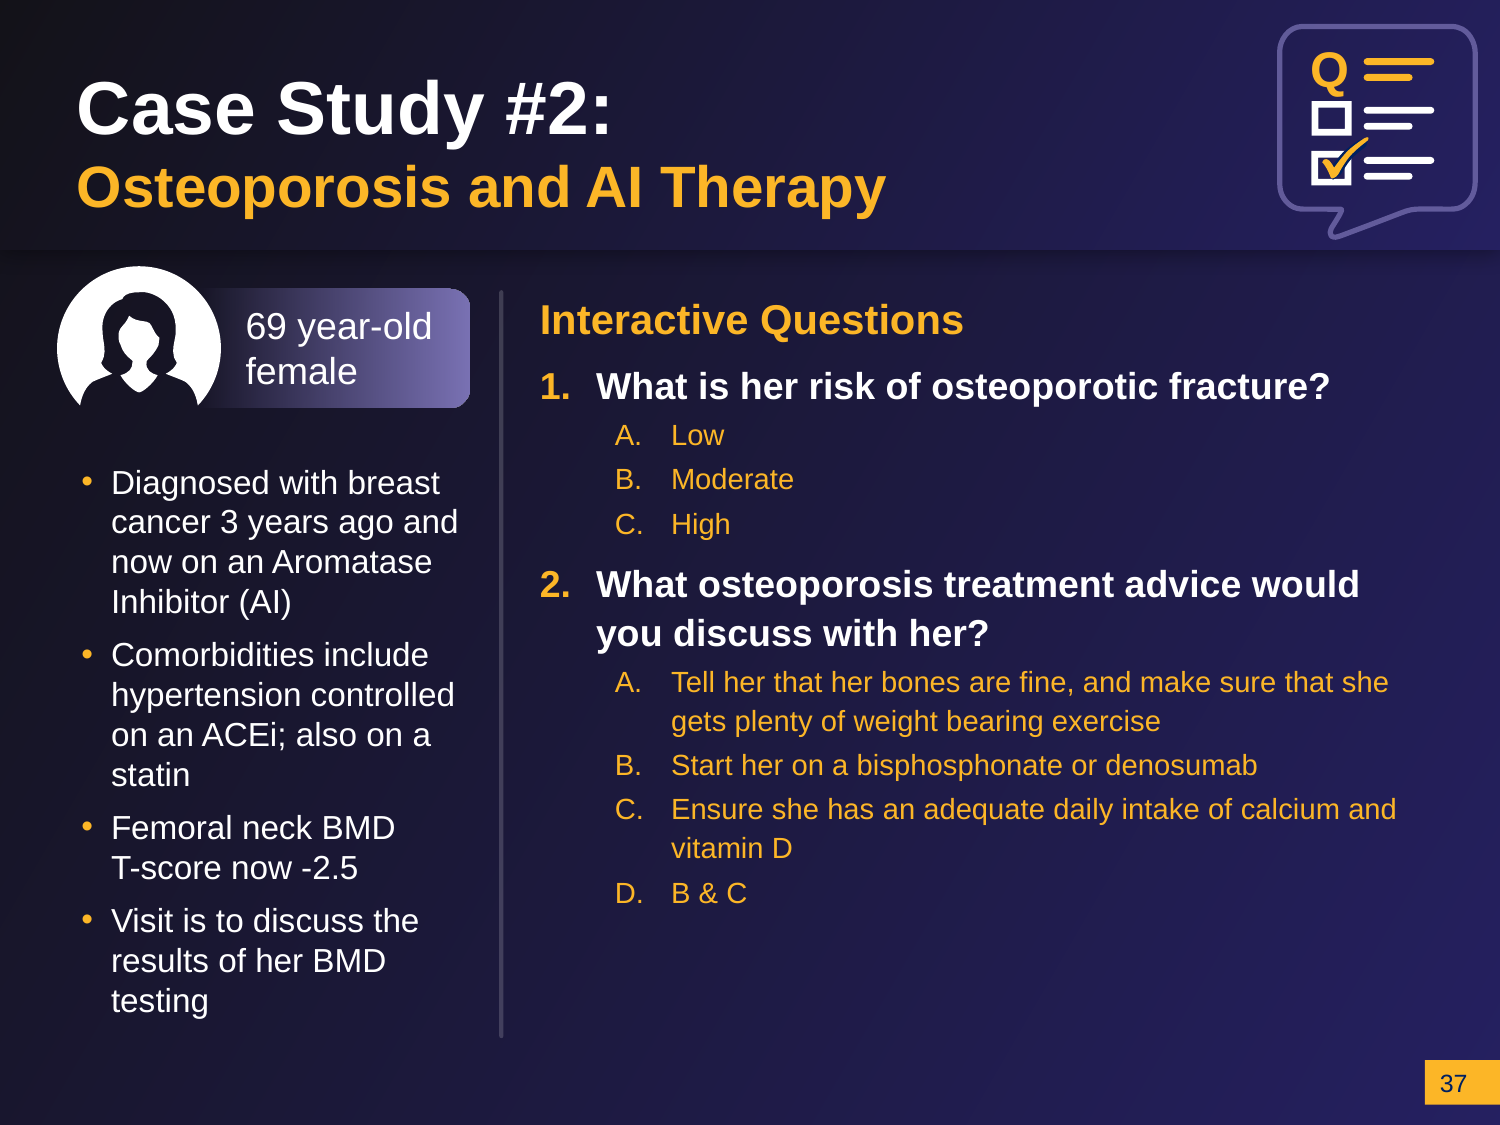

Q

Case Study #2:
Osteoporosis and AI Therapy

Interactive Questions
What is her risk of osteoporotic fracture?
Low
Moderate
High
What osteoporosis treatment advice would you discuss with her?
Tell her that her bones are fine, and make sure that she gets plenty of weight bearing exercise
Start her on a bisphosphonate or denosumab
Ensure she has an adequate daily intake of calcium and vitamin D
B & C
69 year-old female
Diagnosed with breast cancer 3 years ago and now on an Aromatase Inhibitor (AI)
Comorbidities include hypertension controlled on an ACEi; also on a statin
Femoral neck BMD      T-score now -2.5
Visit is to discuss the results of her BMD testing